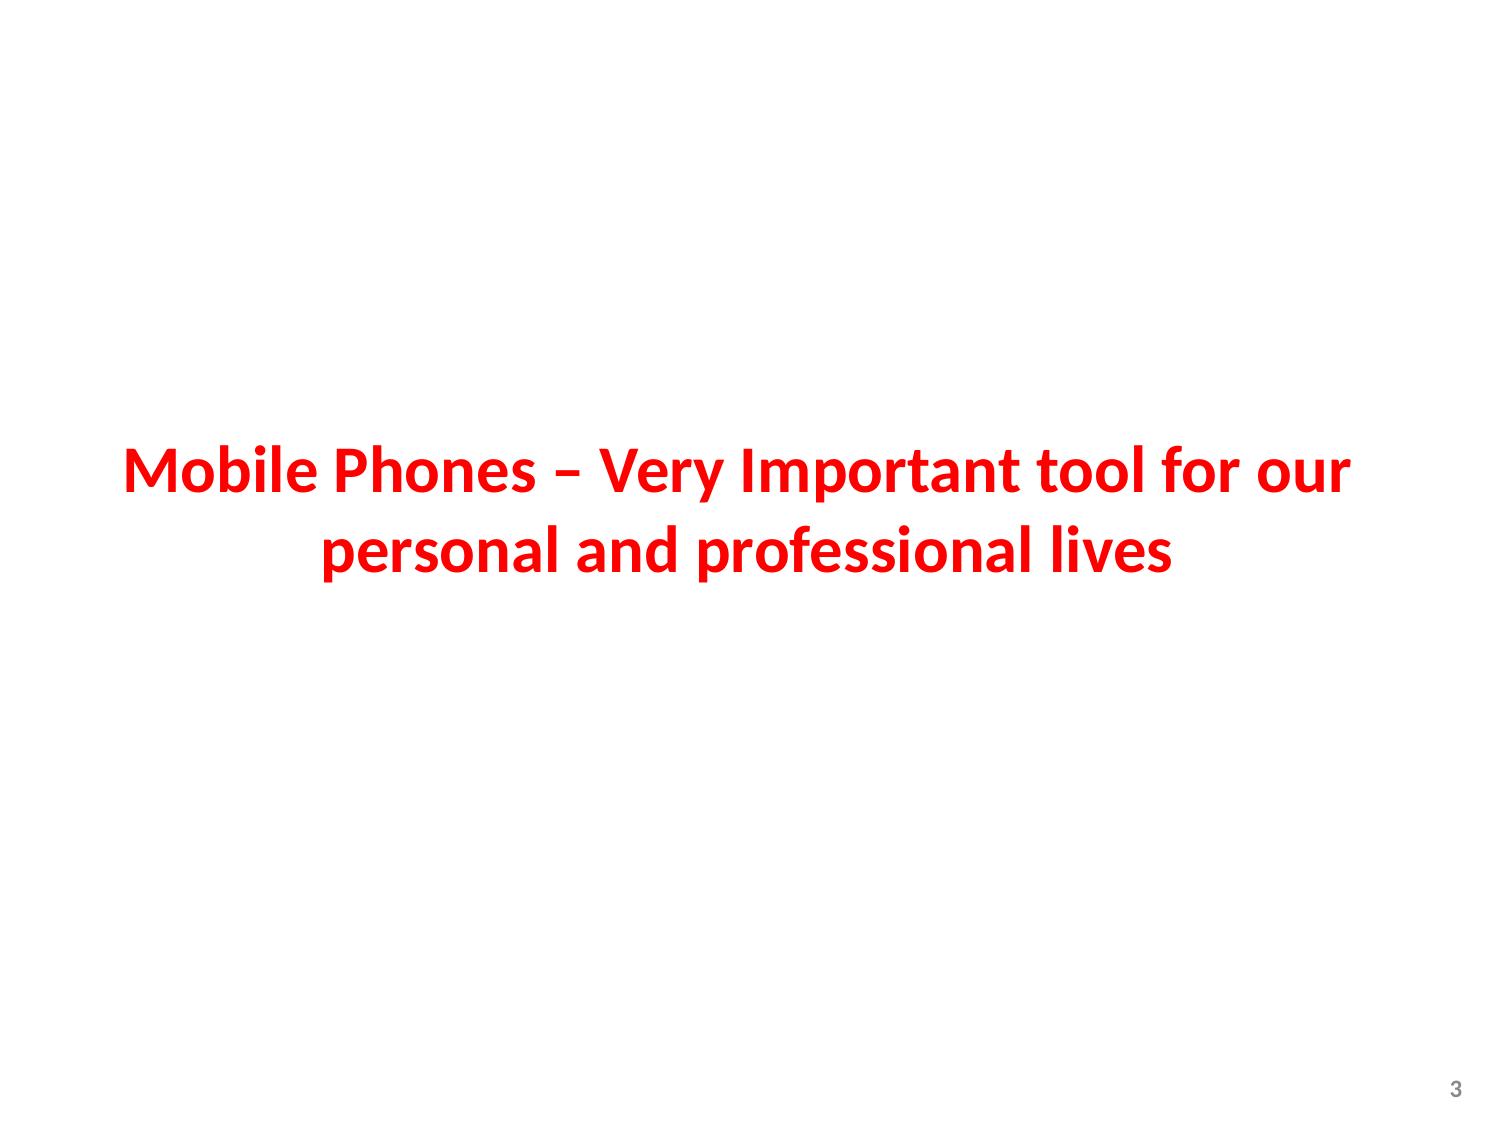

# Mobile Phones – Very Important tool for our personal and professional lives